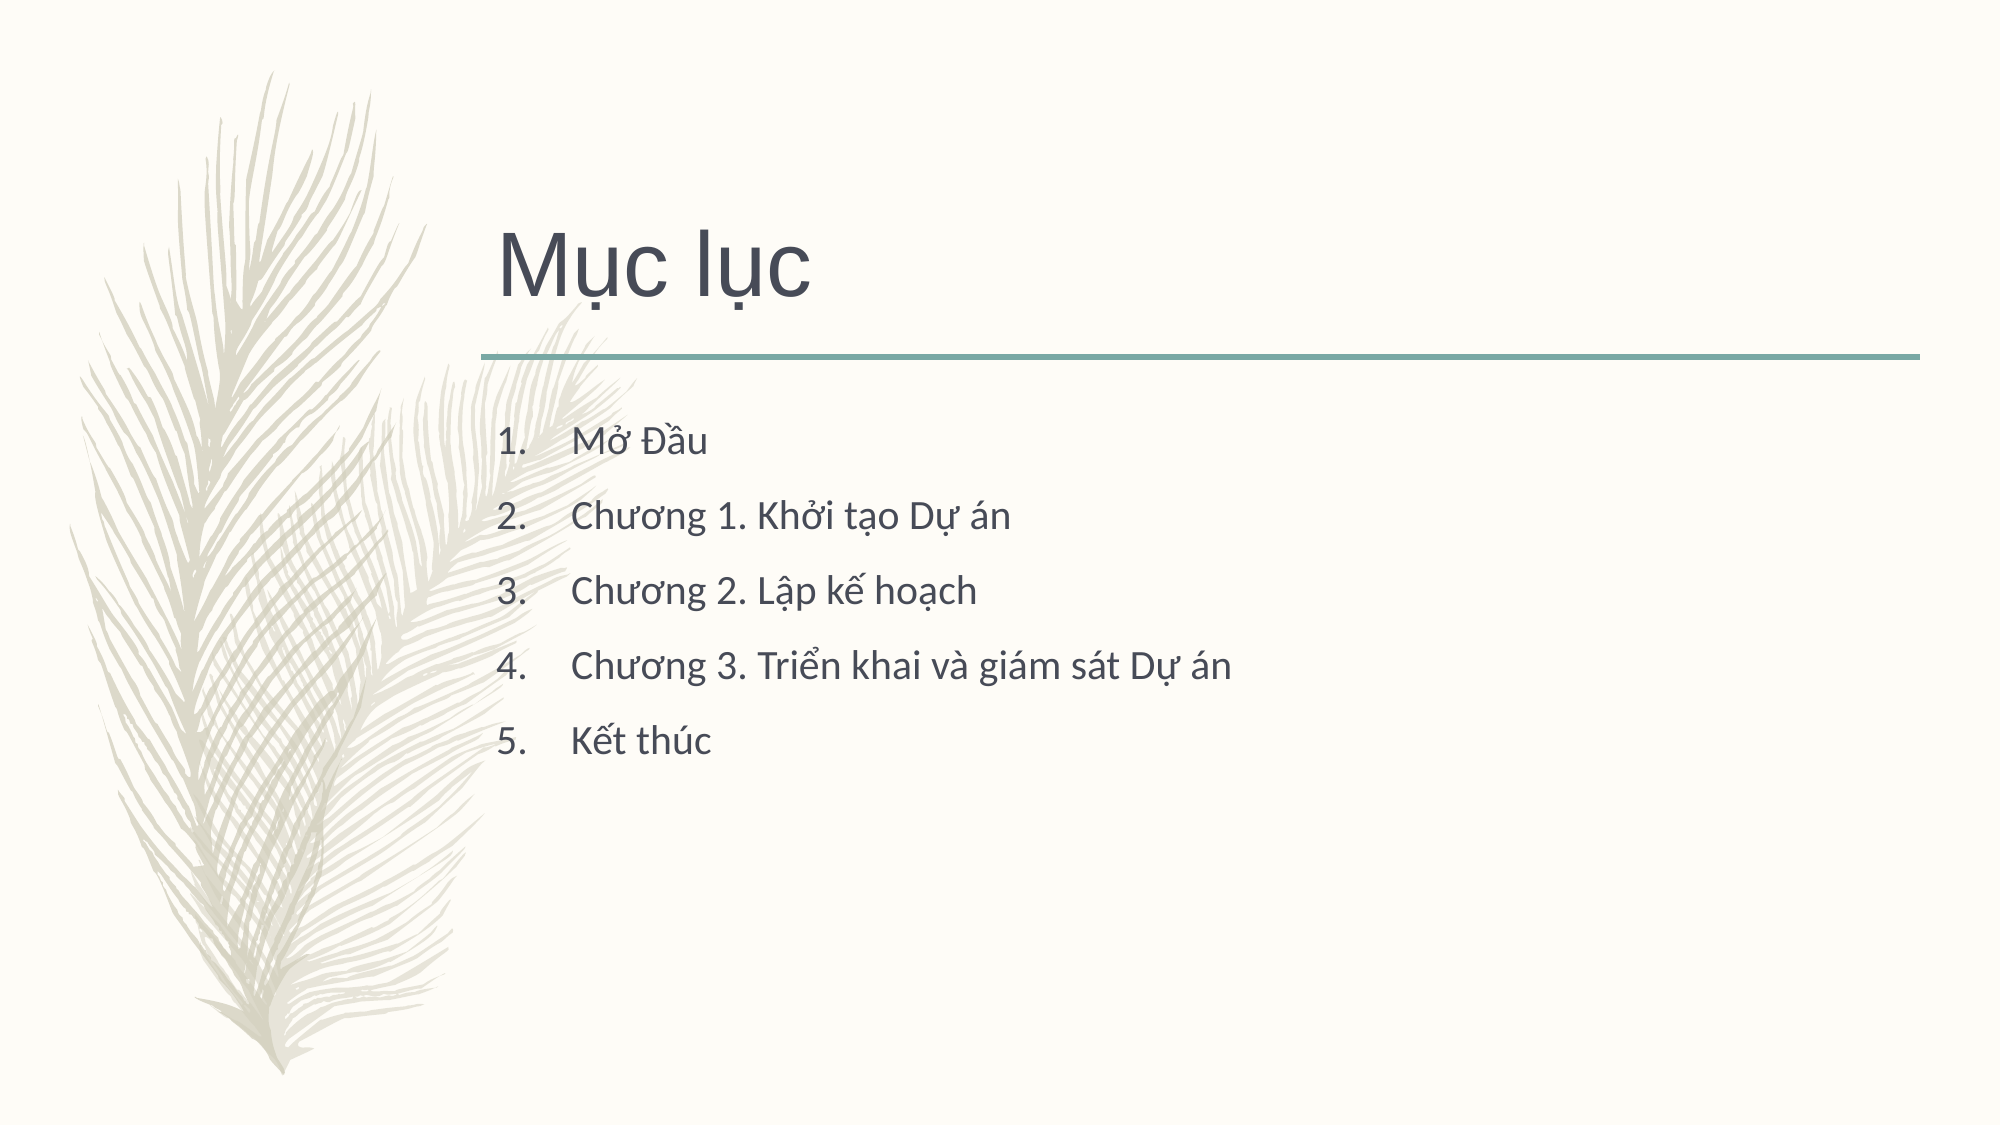

# Mục lục
Mở Đầu
Chương 1. Khởi tạo Dự án
Chương 2. Lập kế hoạch
Chương 3. Triển khai và giám sát Dự án
Kết thúc